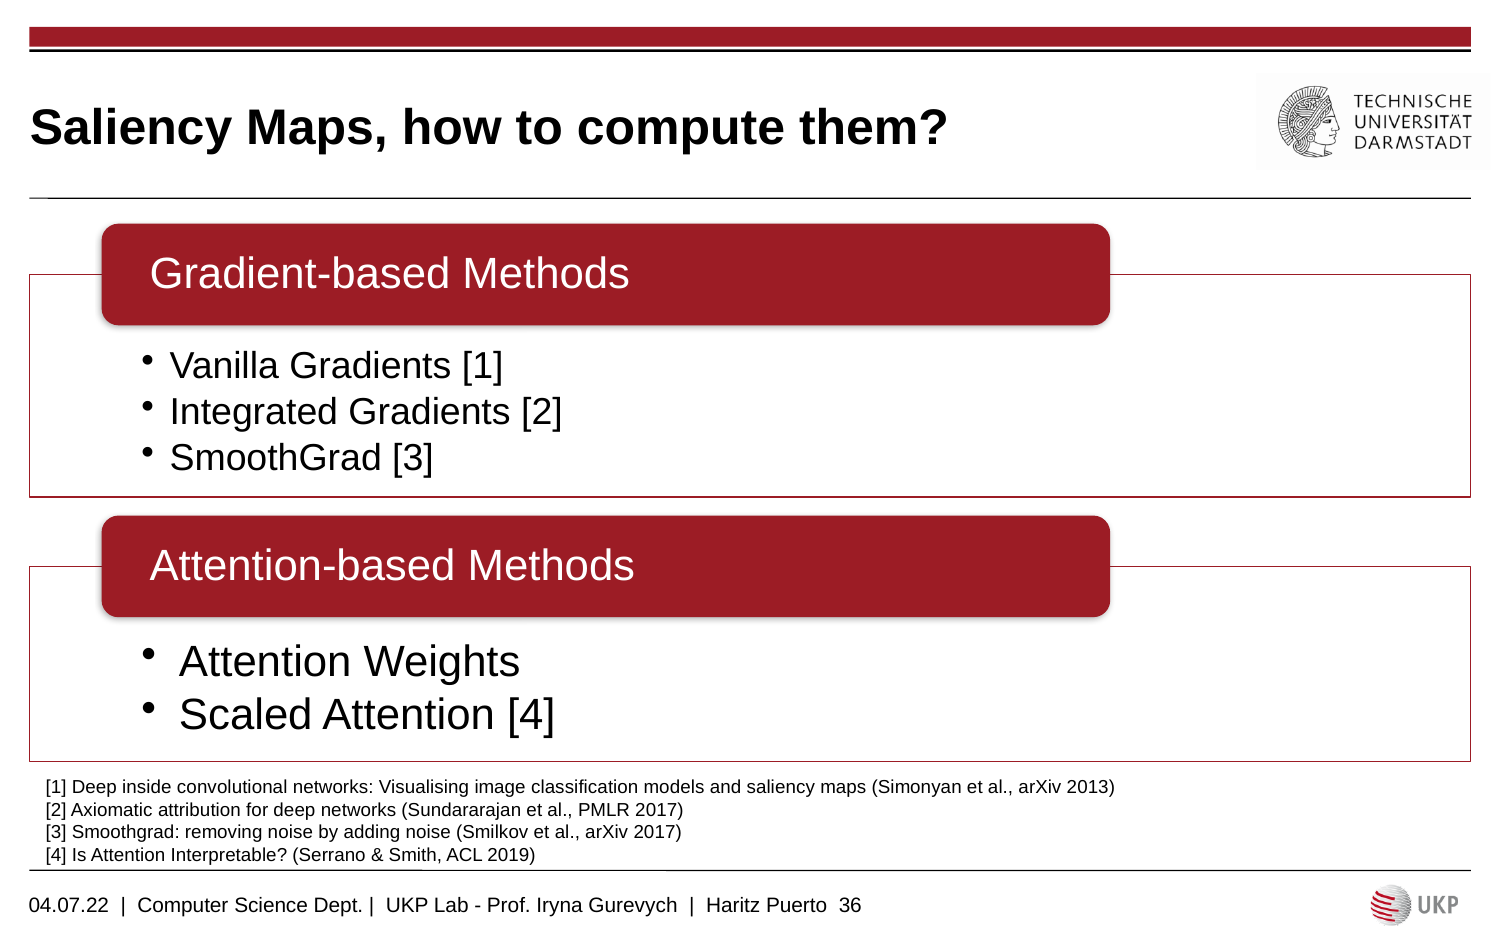

# Saliency Maps, how to compute them?
Vanilla Gradients [1]
Integrated Gradients [2]
SmoothGrad [3]
Gradient-based Methods
Attention Weights
Scaled Attention [4]
Attention-based Methods
[1] Deep inside convolutional networks: Visualising image classification models and saliency maps (Simonyan et al., arXiv 2013)
[2] Axiomatic attribution for deep networks (Sundararajan et al., PMLR 2017)
[3] Smoothgrad: removing noise by adding noise (Smilkov et al., arXiv 2017)
[4] Is Attention Interpretable? (Serrano & Smith, ACL 2019)